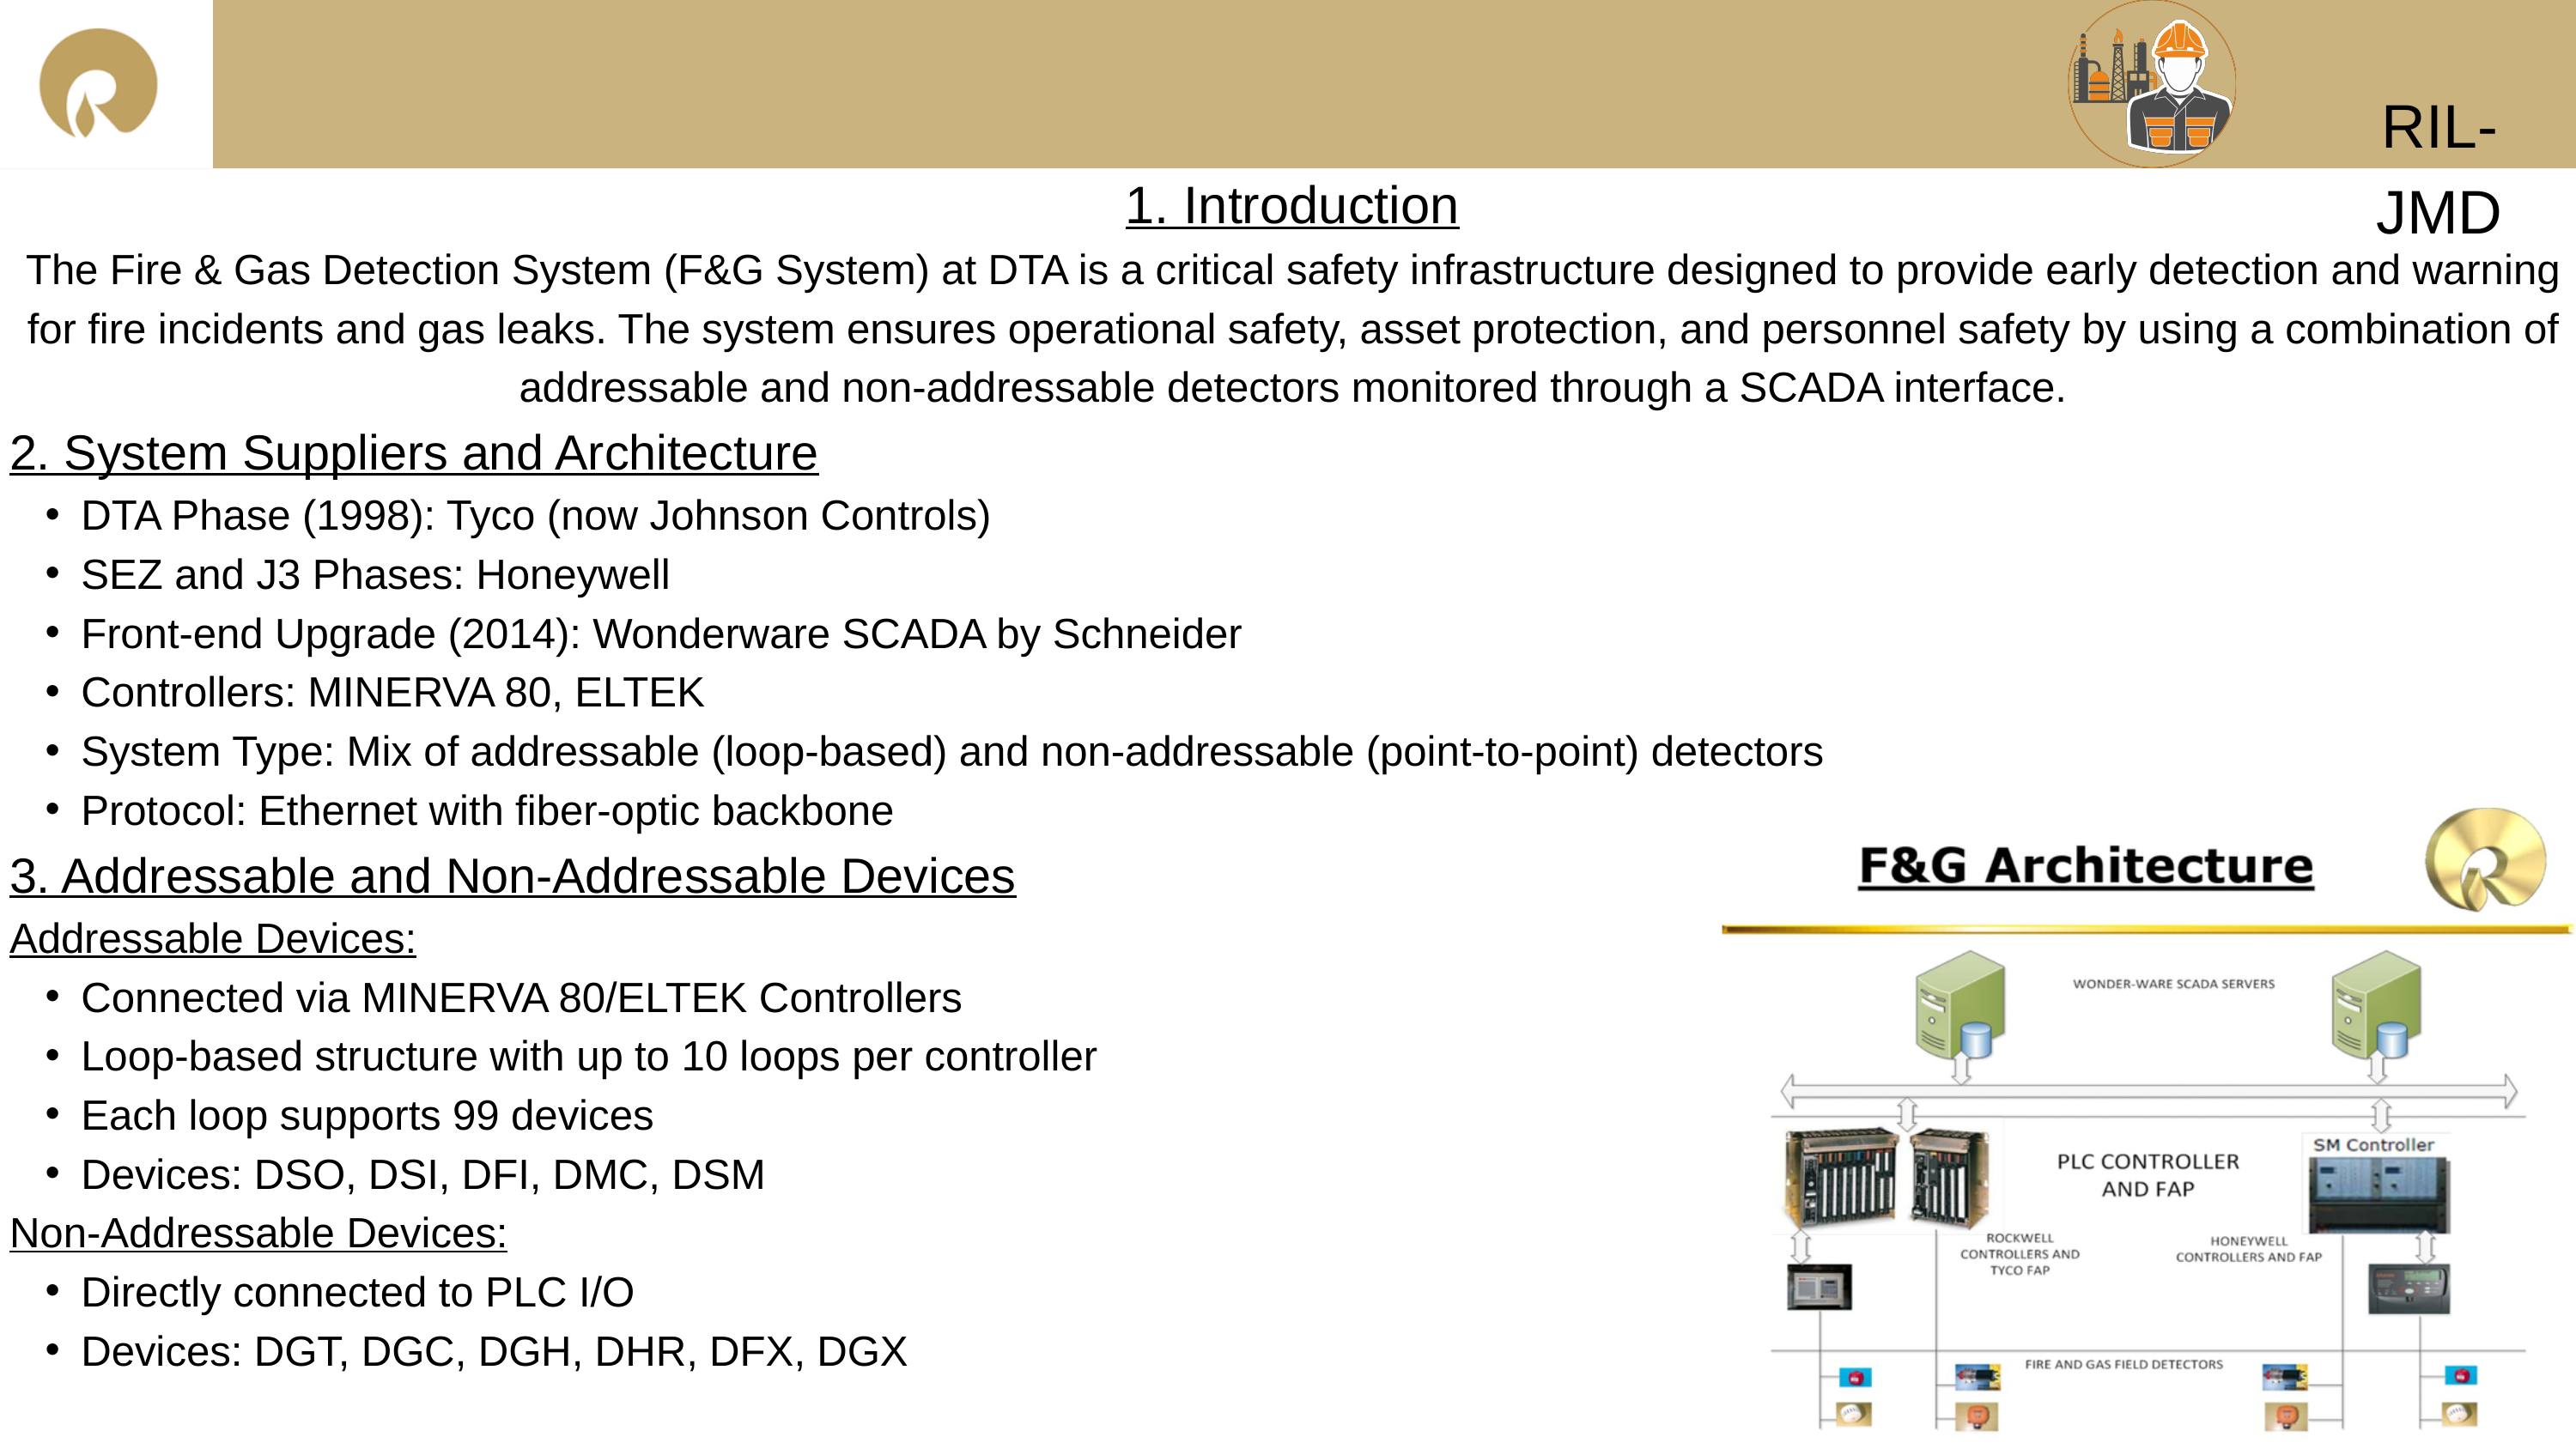

RIL-JMD
1. Introduction
The Fire & Gas Detection System (F&G System) at DTA is a critical safety infrastructure designed to provide early detection and warning for fire incidents and gas leaks. The system ensures operational safety, asset protection, and personnel safety by using a combination of addressable and non-addressable detectors monitored through a SCADA interface.
2. System Suppliers and Architecture
DTA Phase (1998): Tyco (now Johnson Controls)
SEZ and J3 Phases: Honeywell
Front-end Upgrade (2014): Wonderware SCADA by Schneider
Controllers: MINERVA 80, ELTEK
System Type: Mix of addressable (loop-based) and non-addressable (point-to-point) detectors
Protocol: Ethernet with fiber-optic backbone
3. Addressable and Non-Addressable Devices
Addressable Devices:
Connected via MINERVA 80/ELTEK Controllers
Loop-based structure with up to 10 loops per controller
Each loop supports 99 devices
Devices: DSO, DSI, DFI, DMC, DSM
Non-Addressable Devices:
Directly connected to PLC I/O
Devices: DGT, DGC, DGH, DHR, DFX, DGX